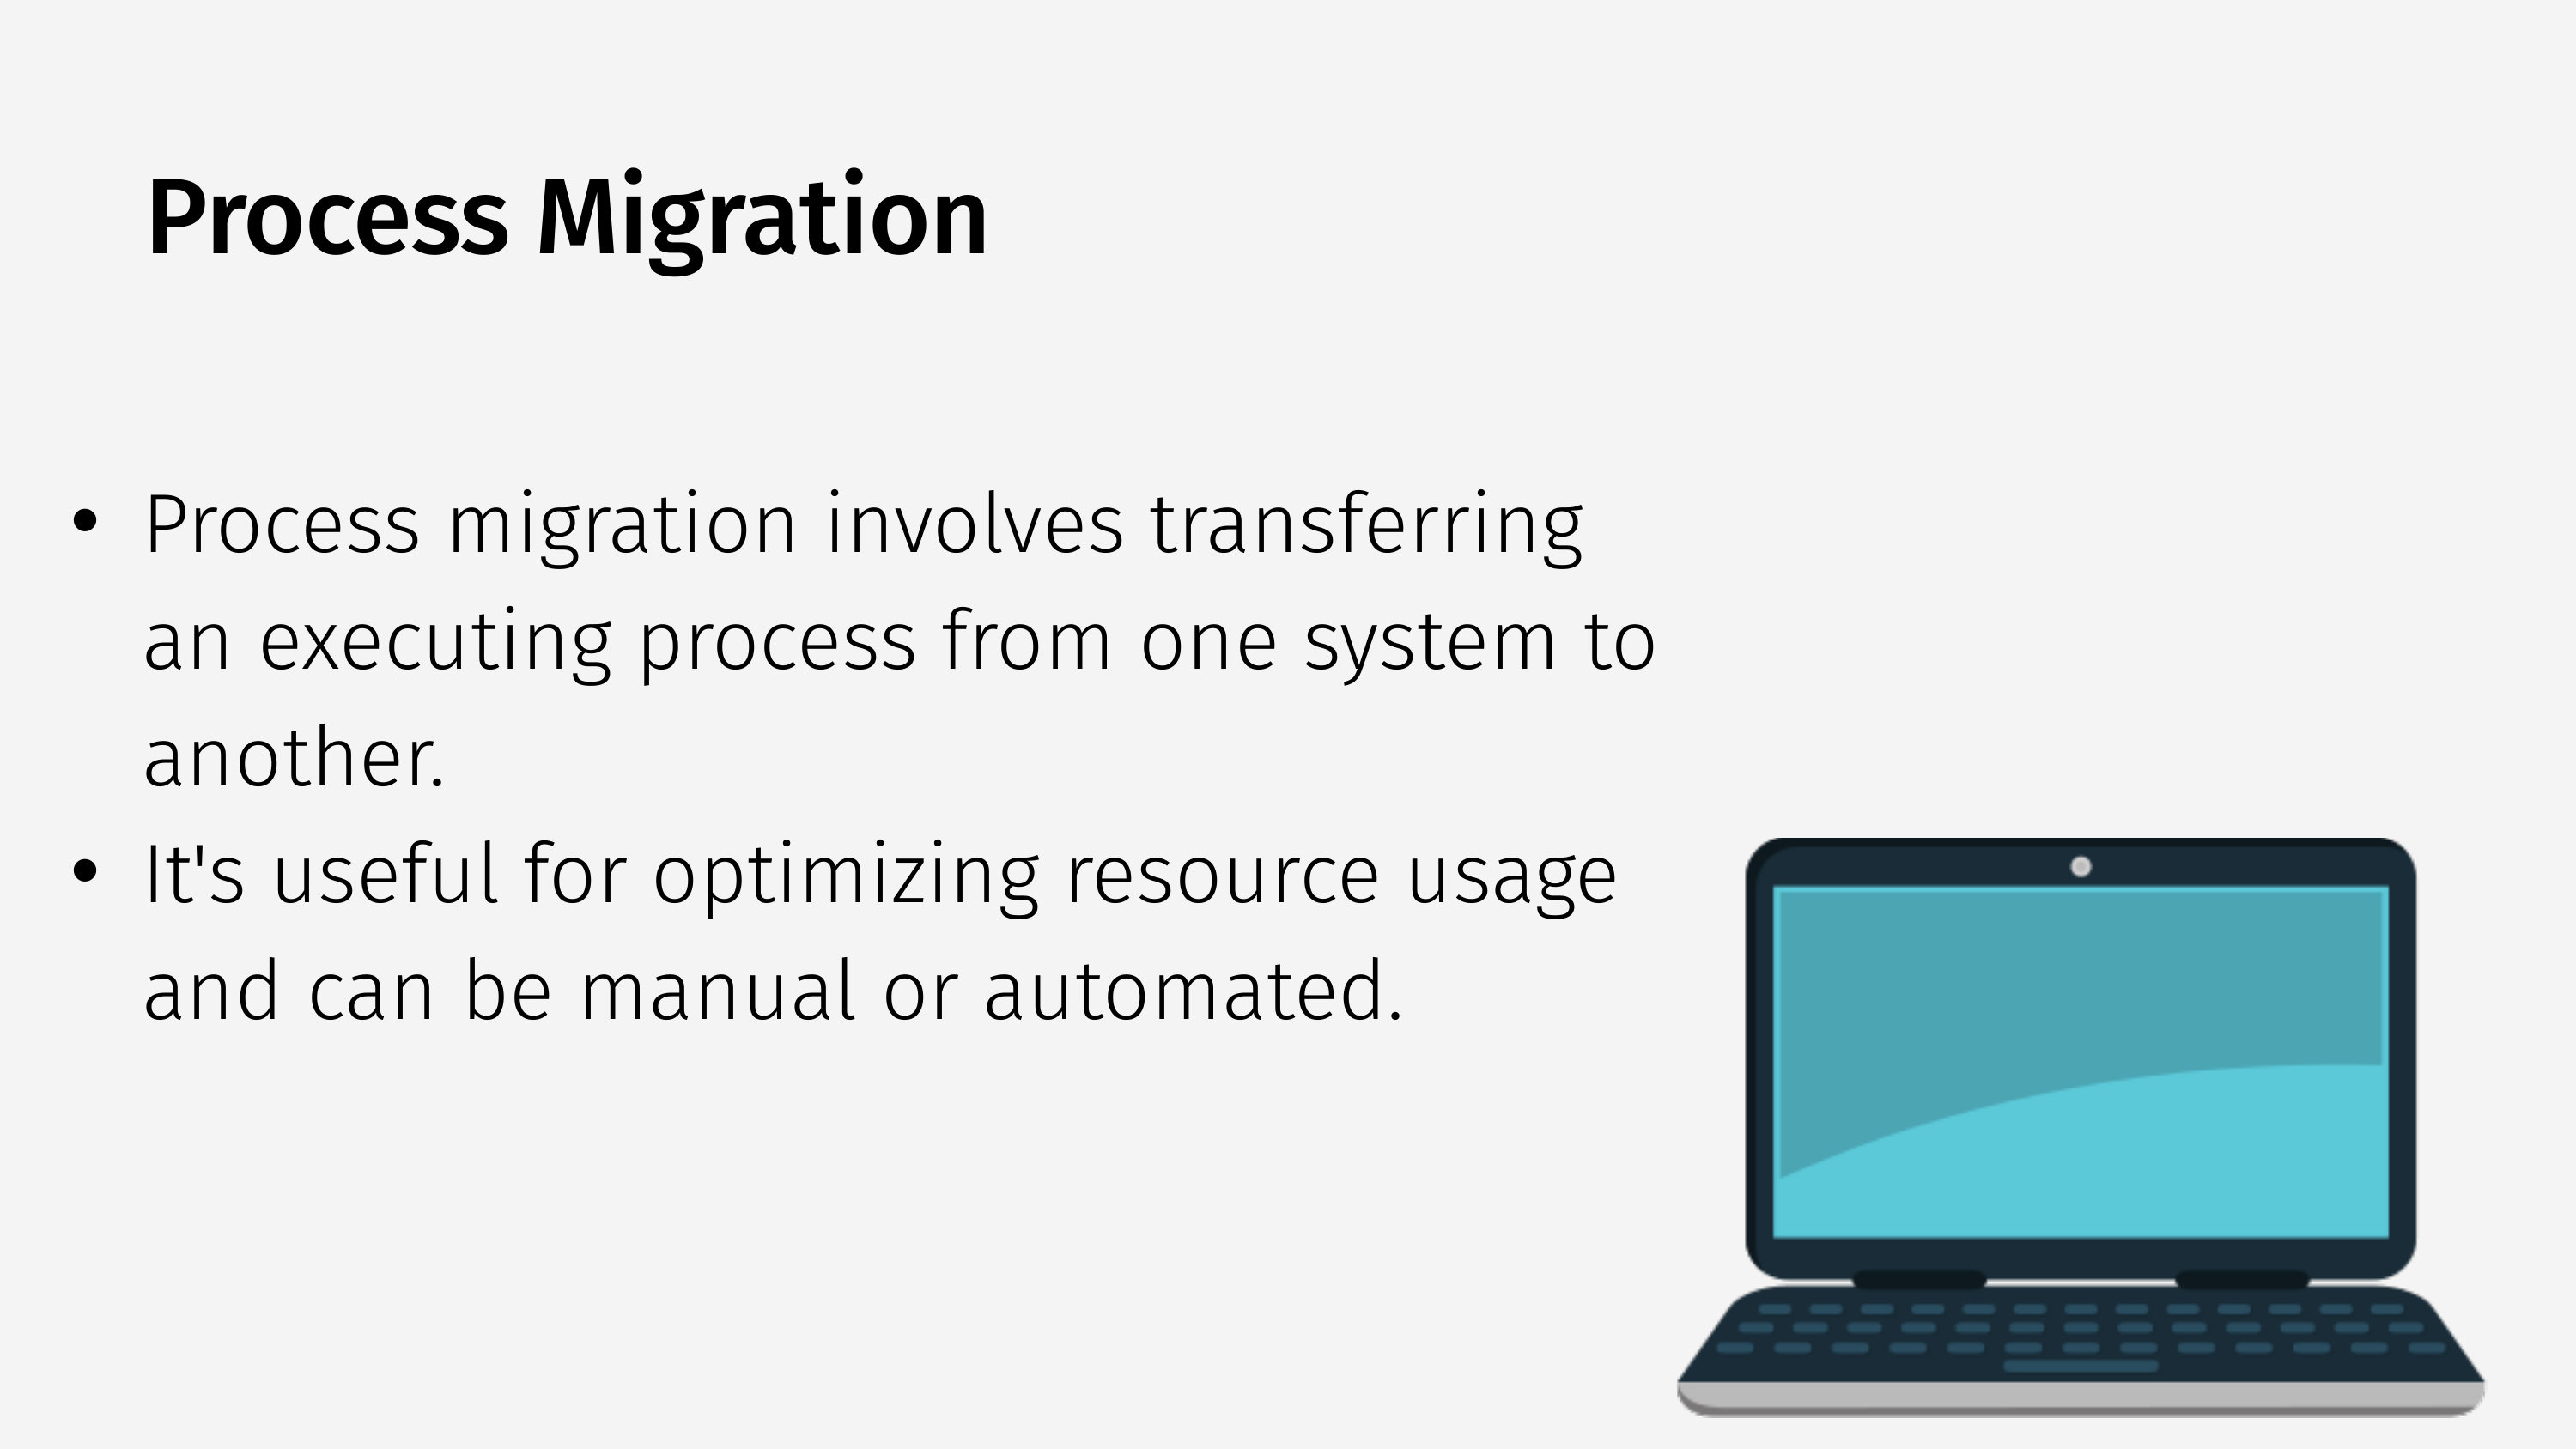

Process Migration
Process migration involves transferring an executing process from one system to another.
It's useful for optimizing resource usage and can be manual or automated.